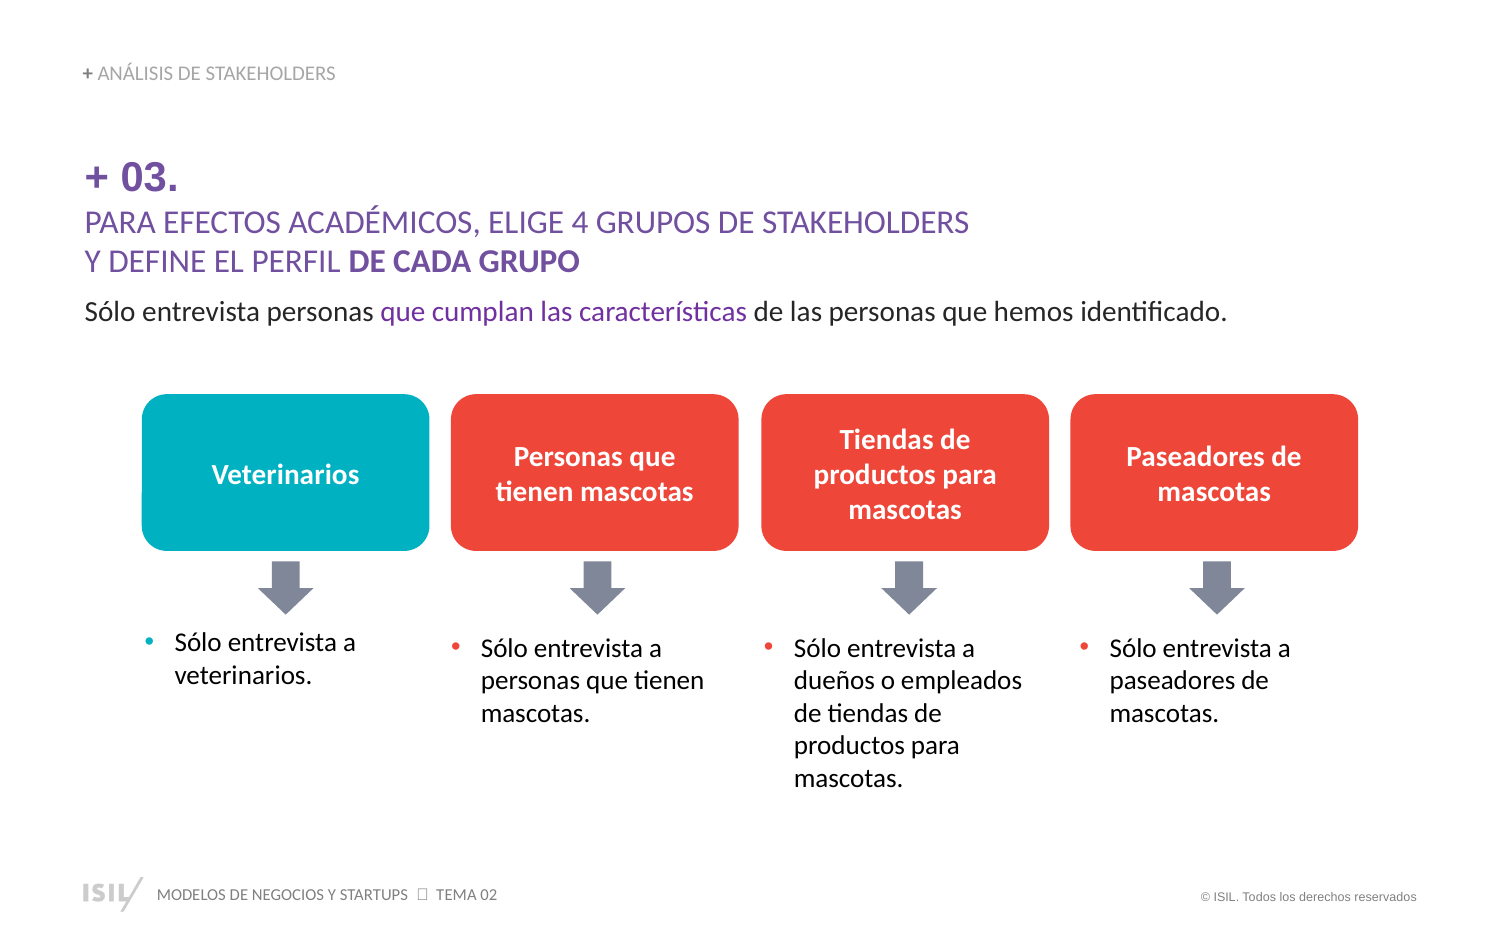

+ ANÁLISIS DE STAKEHOLDERS
+ 03.
PARA EFECTOS ACADÉMICOS, ELIGE 4 GRUPOS DE STAKEHOLDERS
Y DEFINE EL PERFIL DE CADA GRUPO
Sólo entrevista personas que cumplan las características de las personas que hemos identificado.
Veterinarios
Personas que tienen mascotas
Tiendas de productos para mascotas
Paseadores de mascotas

Sólo entrevista a veterinarios.
Sólo entrevista a personas que tienen mascotas.
Sólo entrevista a dueños o empleados de tiendas de productos para mascotas.
Sólo entrevista a paseadores de mascotas.